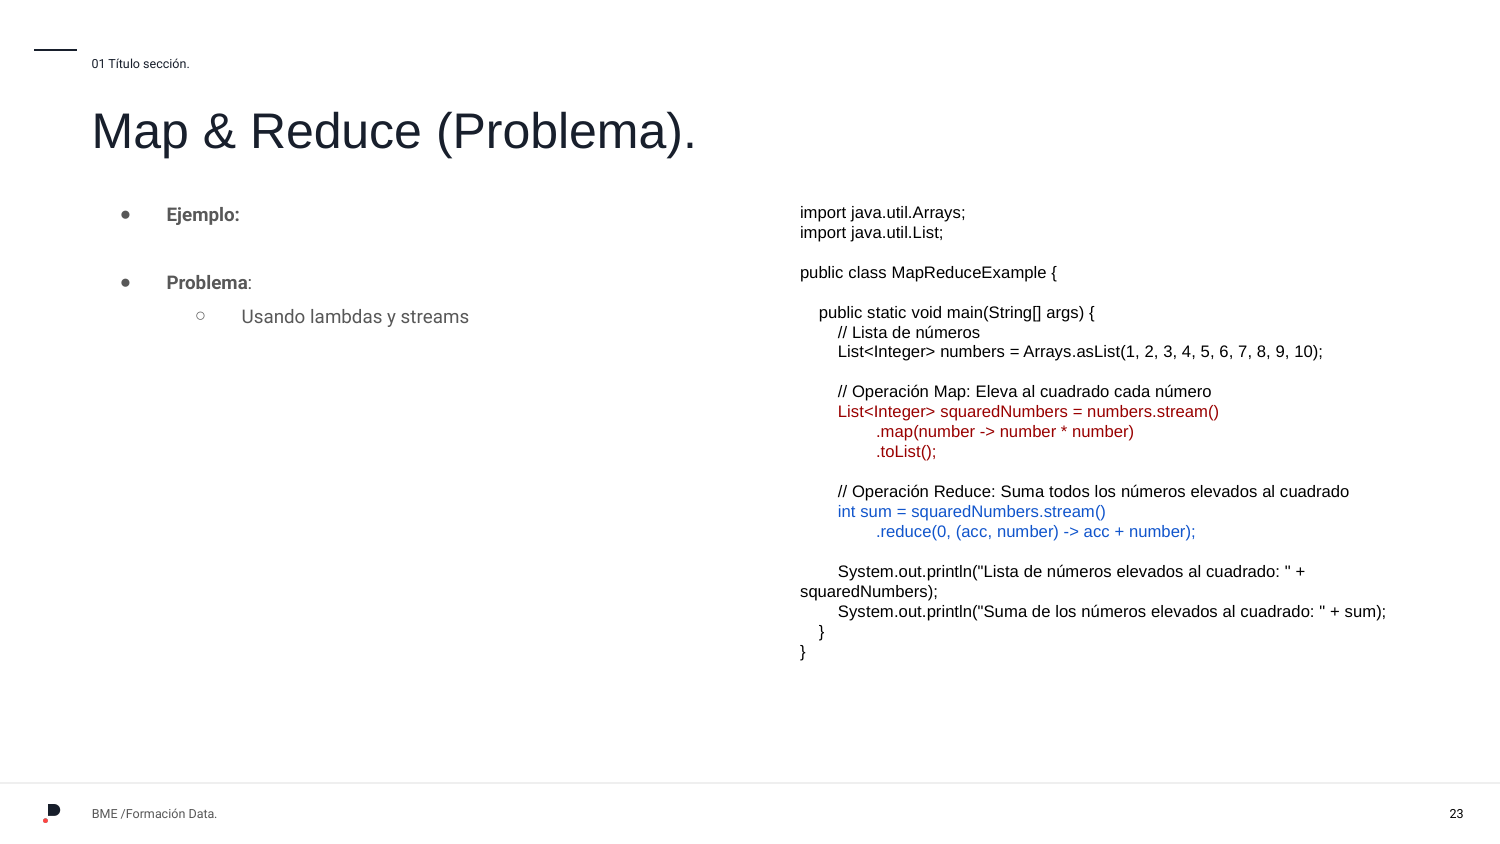

01 Título sección.
Map & Reduce (Problema).
import java.util.Arrays;
import java.util.List;

public class MapReduceExample {

    public static void main(String[] args) {
        // Lista de números
        List<Integer> numbers = Arrays.asList(1, 2, 3, 4, 5, 6, 7, 8, 9, 10);

        // Operación Map: Eleva al cuadrado cada número
        List<Integer> squaredNumbers = numbers.stream()
                .map(number -> number * number)
                .toList();

        // Operación Reduce: Suma todos los números elevados al cuadrado
        int sum = squaredNumbers.stream()
                .reduce(0, (acc, number) -> acc + number);

        System.out.println("Lista de números elevados al cuadrado: " + squaredNumbers);
        System.out.println("Suma de los números elevados al cuadrado: " + sum);
    }
}

Ejemplo:

Problema:
Usando lambdas y streams